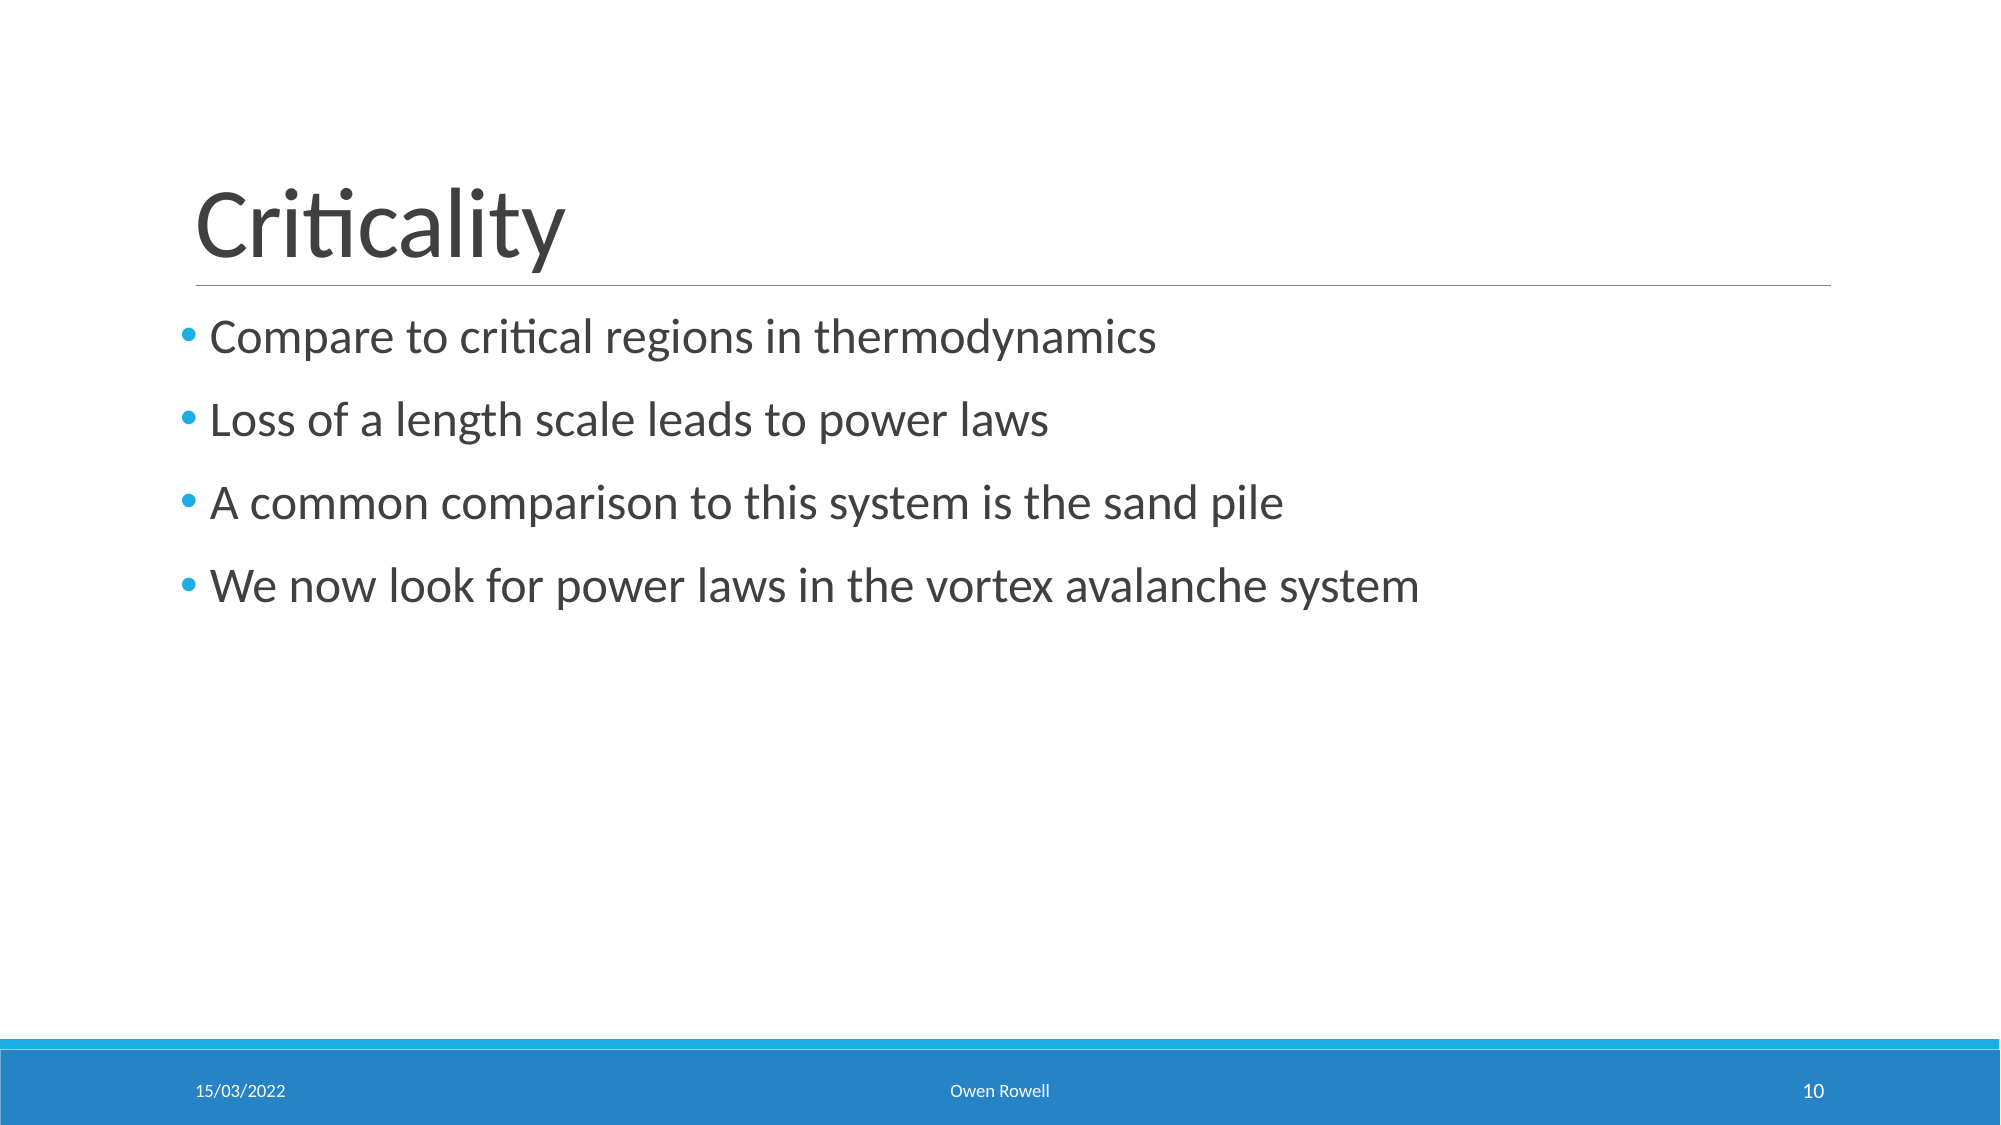

# Criticality
Compare to critical regions in thermodynamics
Loss of a length scale leads to power laws
A common comparison to this system is the sand pile
We now look for power laws in the vortex avalanche system
15/03/2022
Owen Rowell
10